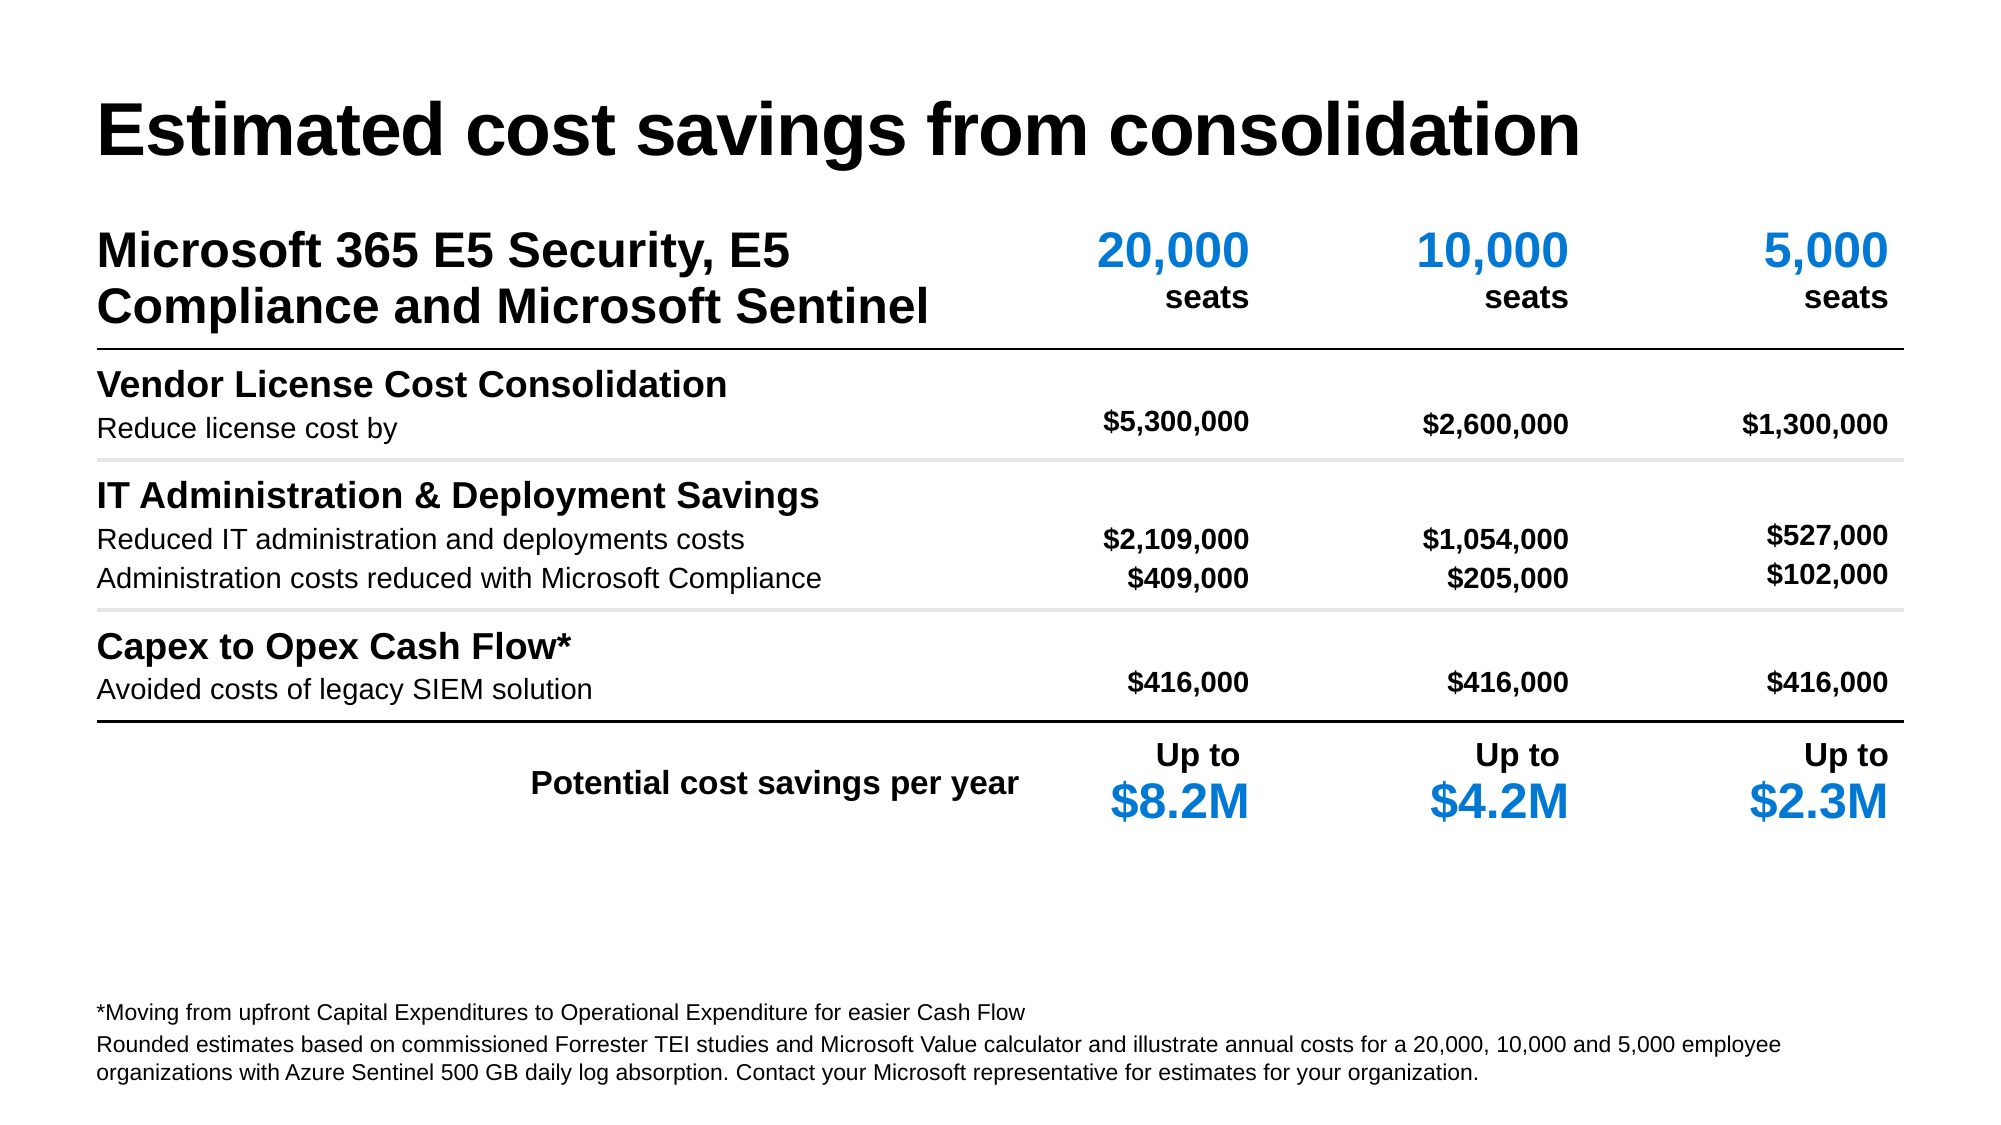

# Estimated cost savings from consolidation ​
| Microsoft 365 E5 Security, E5 Compliance and Microsoft Sentinel | 20,000 seats | 10,000 seats | 5,000 seats |
| --- | --- | --- | --- |
| Vendor License Cost Consolidation Reduce license cost by | $5,300,000 | $2,600,000 | $1,300,000 |
| IT Administration & Deployment Savings Reduced IT administration and deployments costs ​ Administration costs reduced with Microsoft Compliance​ | $2,109,000​ $409,000​ | $1,054,000 $205,000 | $527,000 $102,000 |
| Capex to Opex Cash Flow\* Avoided costs of legacy SIEM solution​ | $416,000 | $416,000 | $416,000 |
| Potential cost savings per year | Up to $8.2M | Up to $4.2M | Up to $2.3M |
*Moving from upfront Capital Expenditures to Operational Expenditure for easier Cash Flow
Rounded estimates based on commissioned Forrester TEI studies and Microsoft Value calculator and illustrate annual costs for a 20,000, 10,000 and 5,000 employee organizations with Azure Sentinel 500 GB daily log absorption. Contact your Microsoft representative for estimates for your organization.